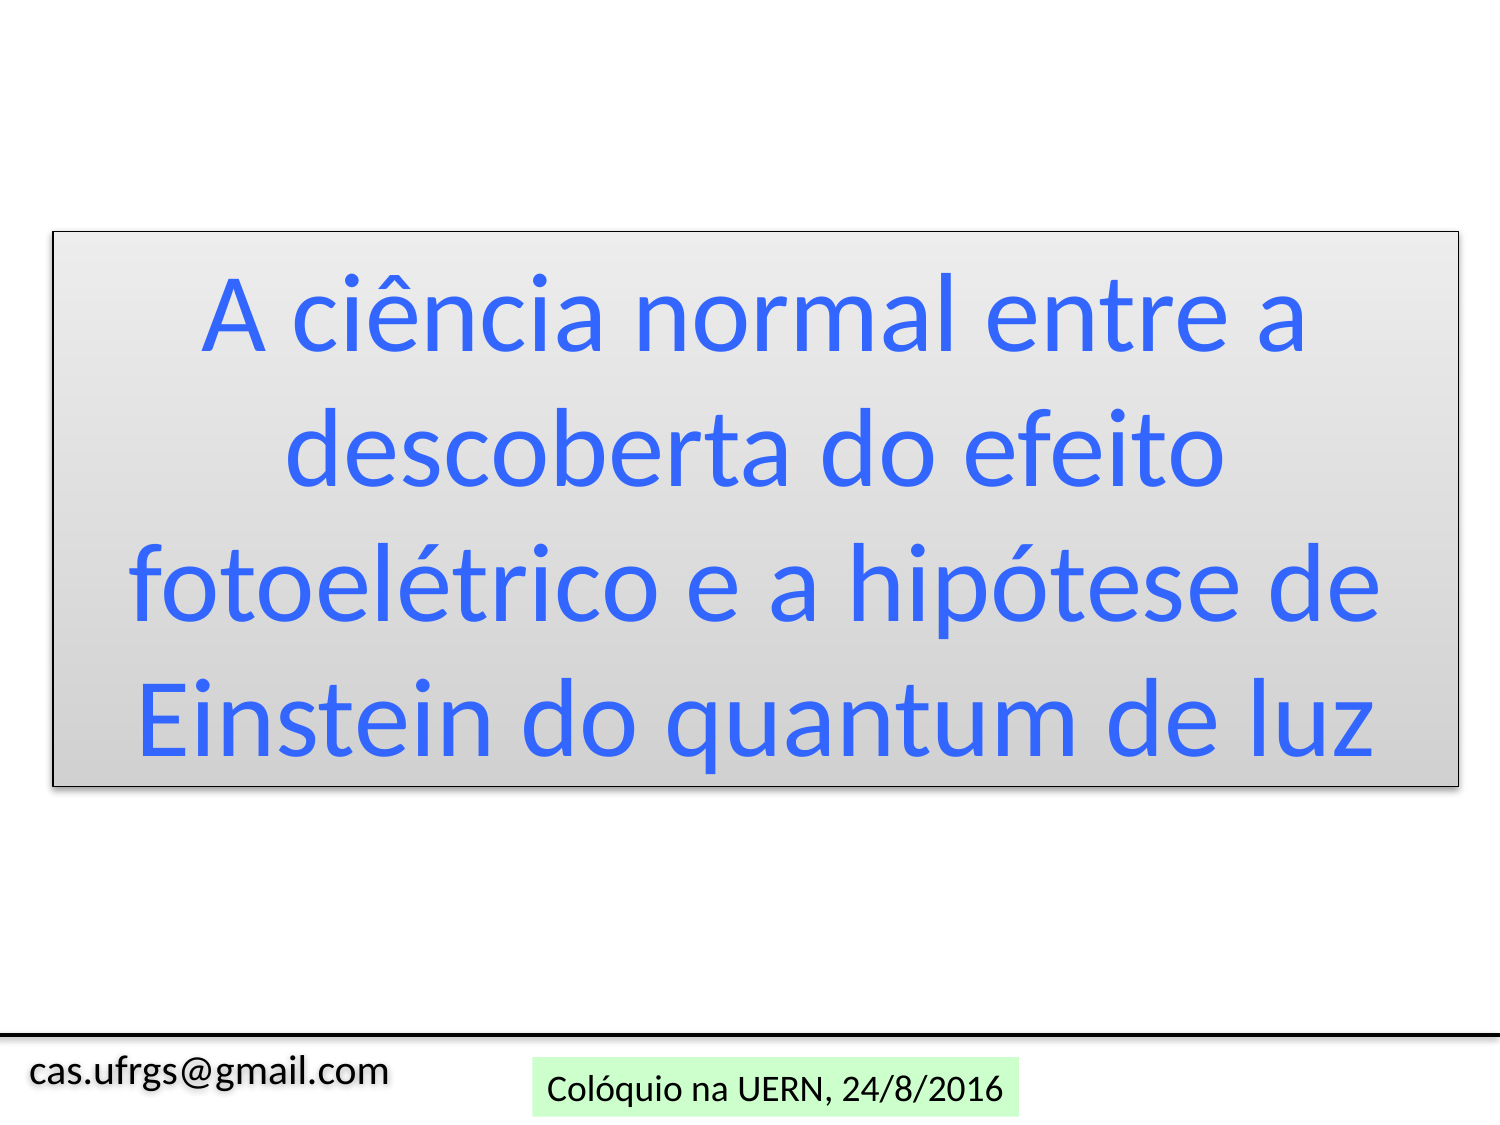

A ciência normal entre a descoberta do efeito fotoelétrico e a hipótese de Einstein do quantum de luz
cas.ufrgs@gmail.com